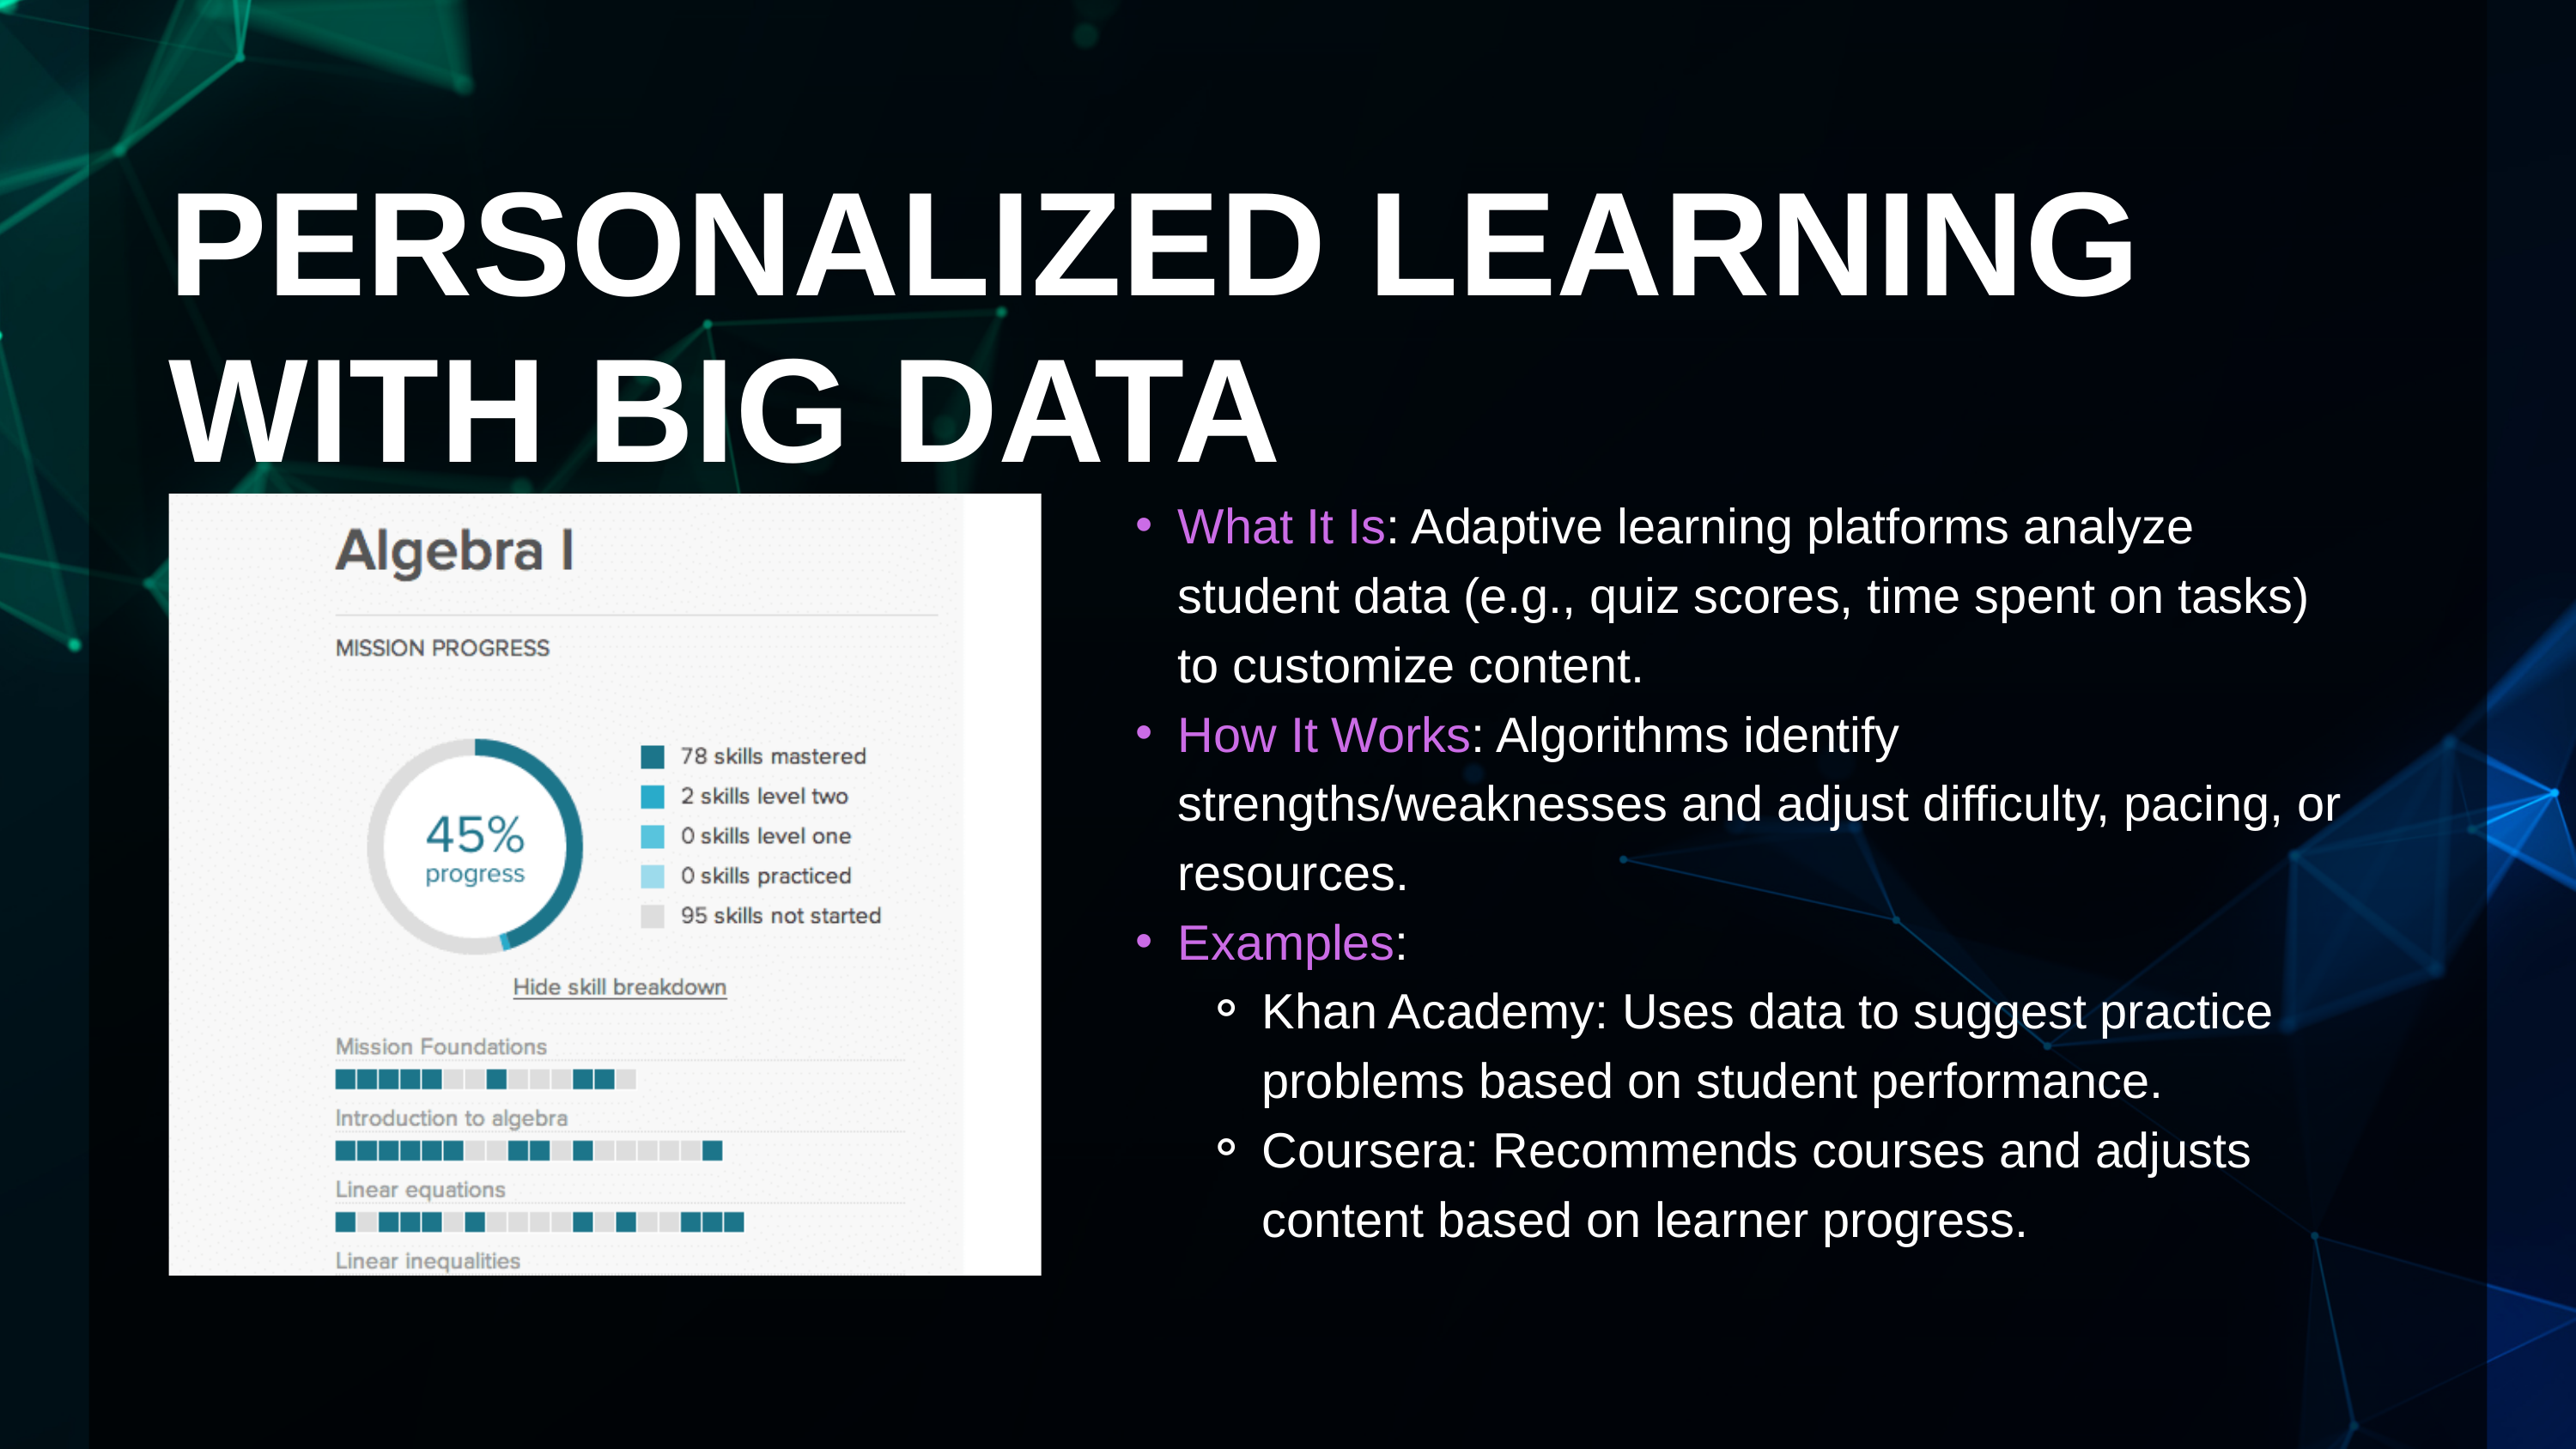

PERSONALIZED LEARNING WITH BIG DATA
What It Is: Adaptive learning platforms analyze student data (e.g., quiz scores, time spent on tasks) to customize content.
How It Works: Algorithms identify strengths/weaknesses and adjust difficulty, pacing, or resources.
Examples:
Khan Academy: Uses data to suggest practice problems based on student performance.
Coursera: Recommends courses and adjusts content based on learner progress.